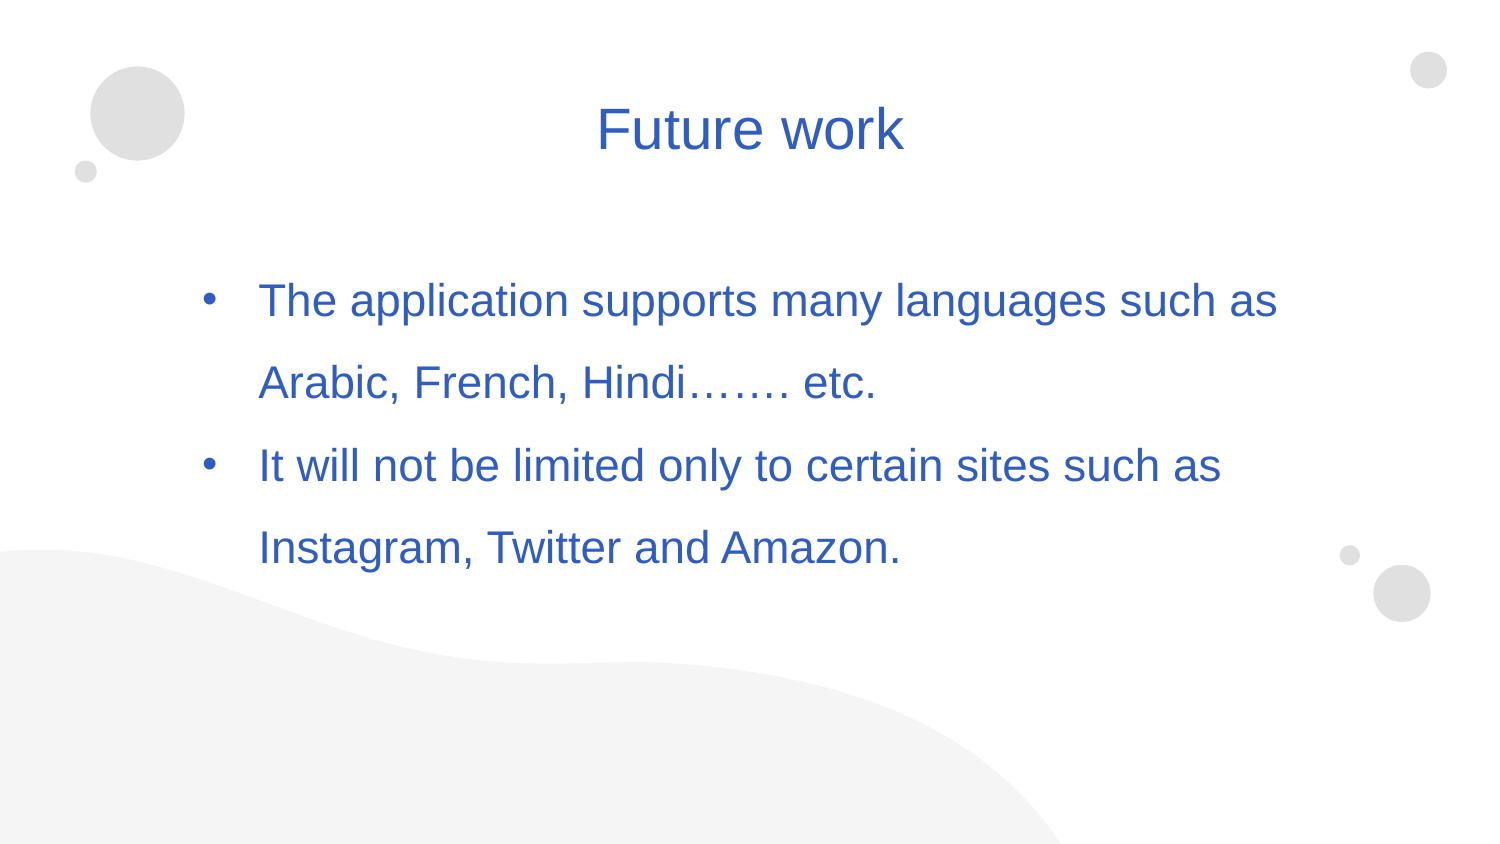

Future work

The application supports many languages such as Arabic, French, Hindi……. etc.
It will not be limited only to certain sites such as Instagram, Twitter and Amazon.